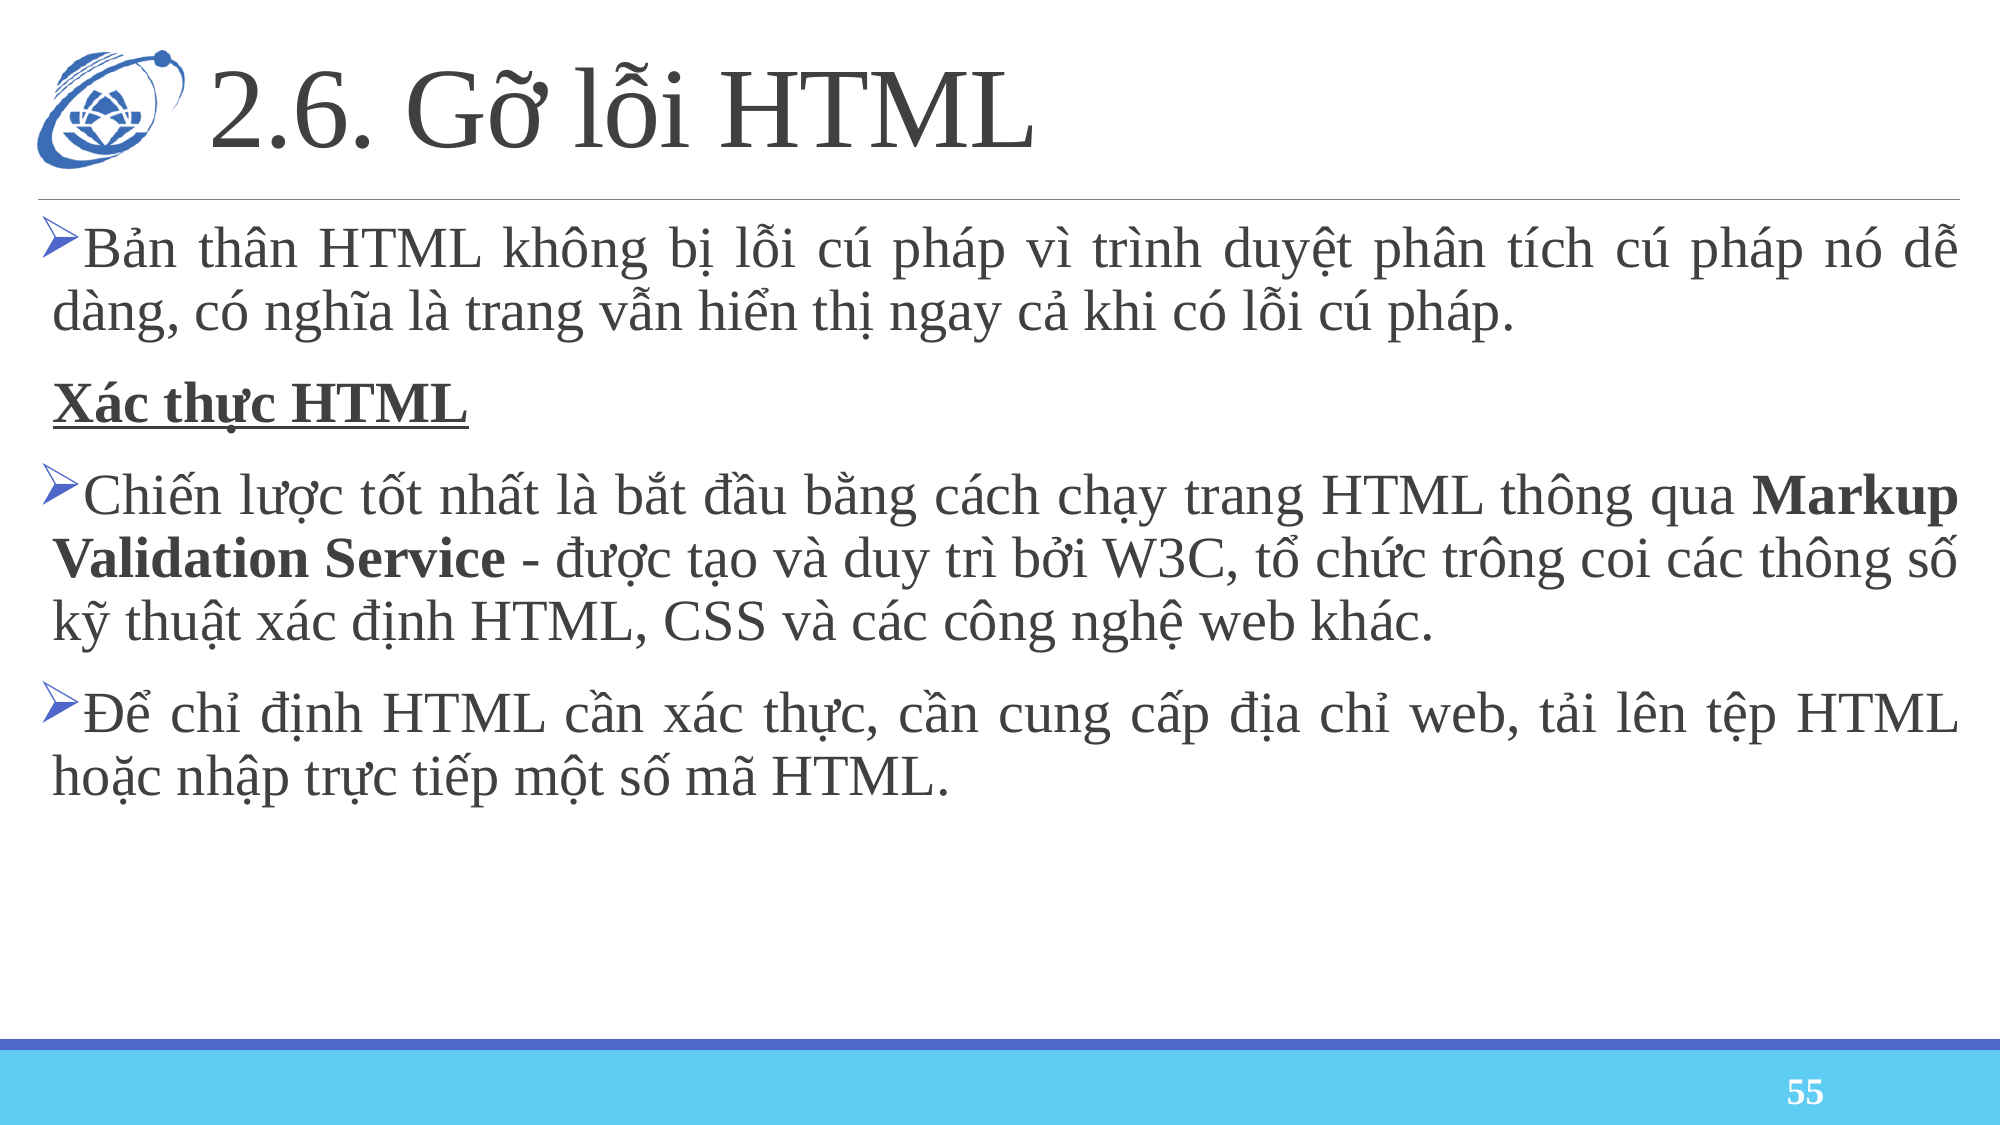

# 2.6. Gỡ lỗi HTML
Bản thân HTML không bị lỗi cú pháp vì trình duyệt phân tích cú pháp nó dễ dàng, có nghĩa là trang vẫn hiển thị ngay cả khi có lỗi cú pháp.
Xác thực HTML
Chiến lược tốt nhất là bắt đầu bằng cách chạy trang HTML thông qua Markup Validation Service - được tạo và duy trì bởi W3C, tổ chức trông coi các thông số kỹ thuật xác định HTML, CSS và các công nghệ web khác.
Để chỉ định HTML cần xác thực, cần cung cấp địa chỉ web, tải lên tệp HTML hoặc nhập trực tiếp một số mã HTML.
55